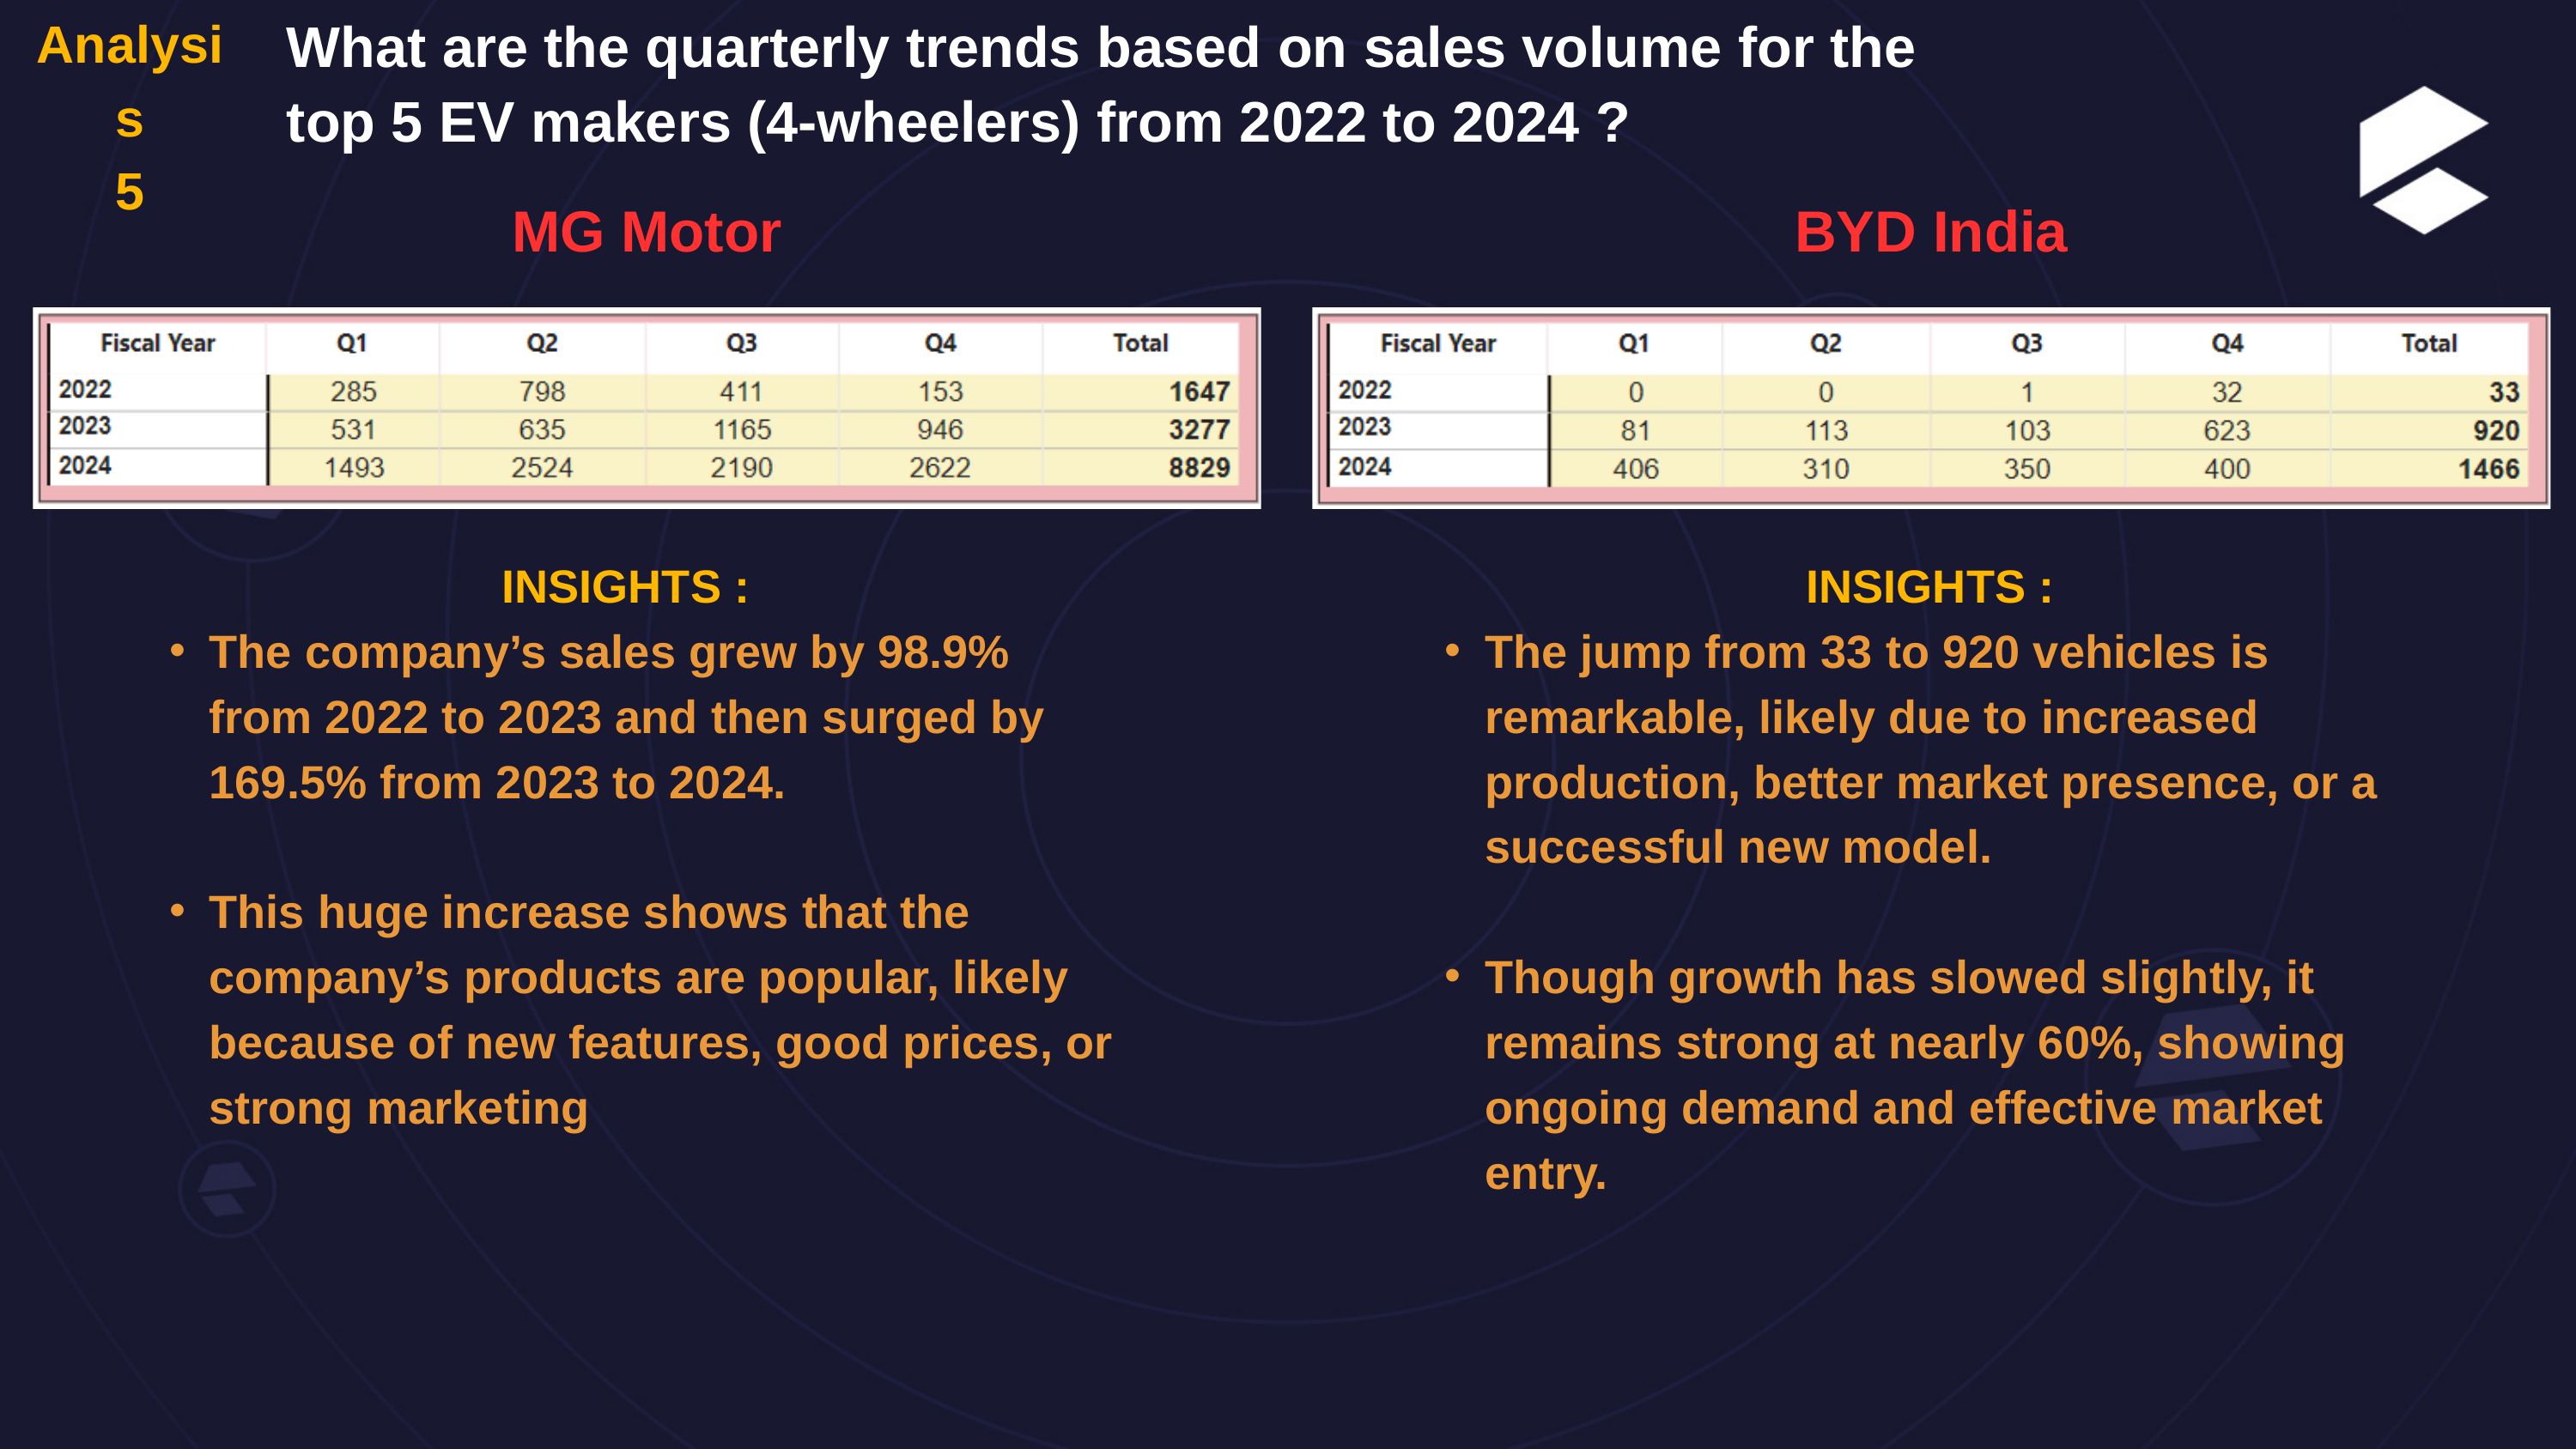

Analysis
5
What are the quarterly trends based on sales volume for the
top 5 EV makers (4-wheelers) from 2022 to 2024 ?
MG Motor
BYD India

INSIGHTS :
The company’s sales grew by 98.9% from 2022 to 2023 and then surged by 169.5% from 2023 to 2024.

This huge increase shows that the company’s products are popular, likely because of new features, good prices, or strong marketing
INSIGHTS :
The jump from 33 to 920 vehicles is remarkable, likely due to increased production, better market presence, or a successful new model.

Though growth has slowed slightly, it remains strong at nearly 60%, showing ongoing demand and effective market entry.